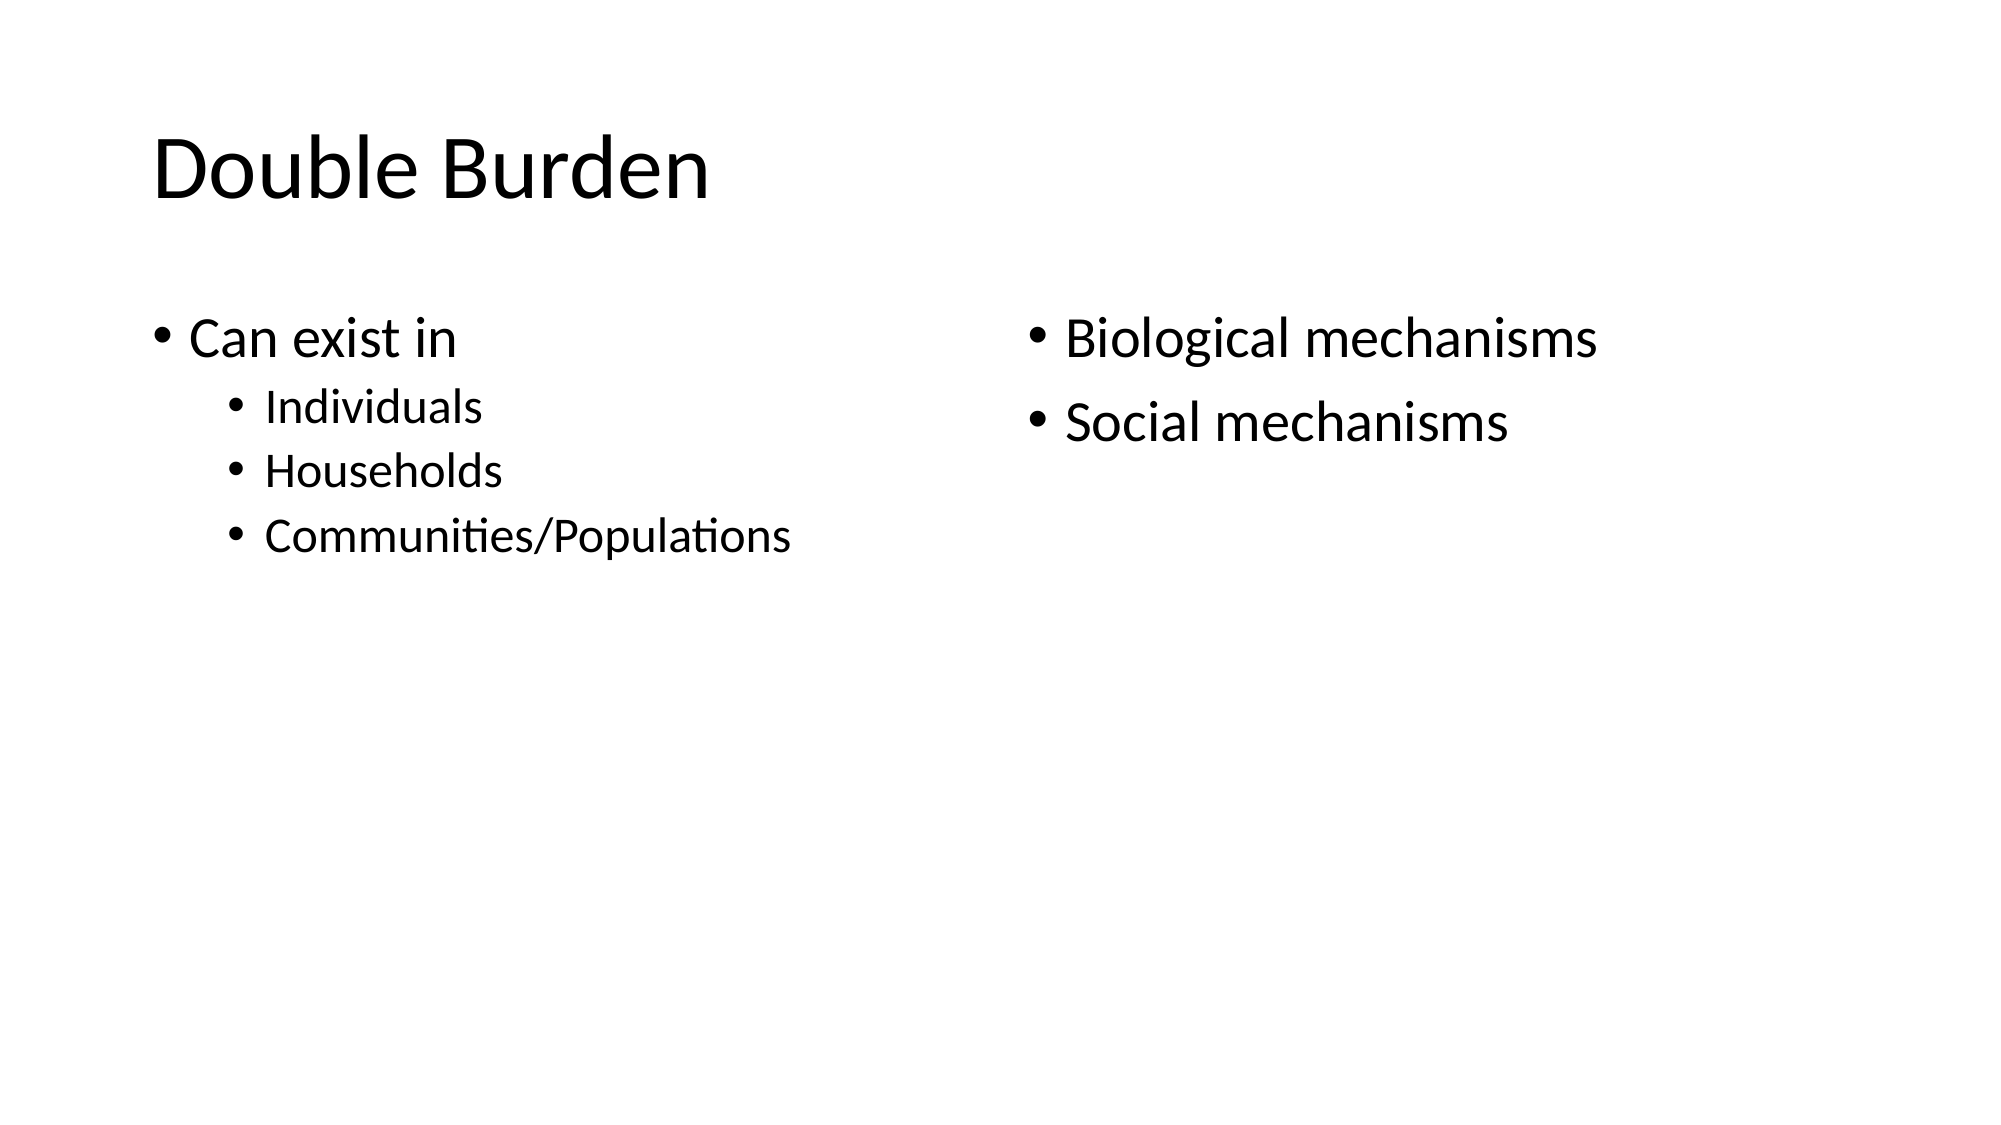

# Double Burden
Can exist in
Individuals
Households
Communities/Populations

Biological mechanisms
Social mechanisms